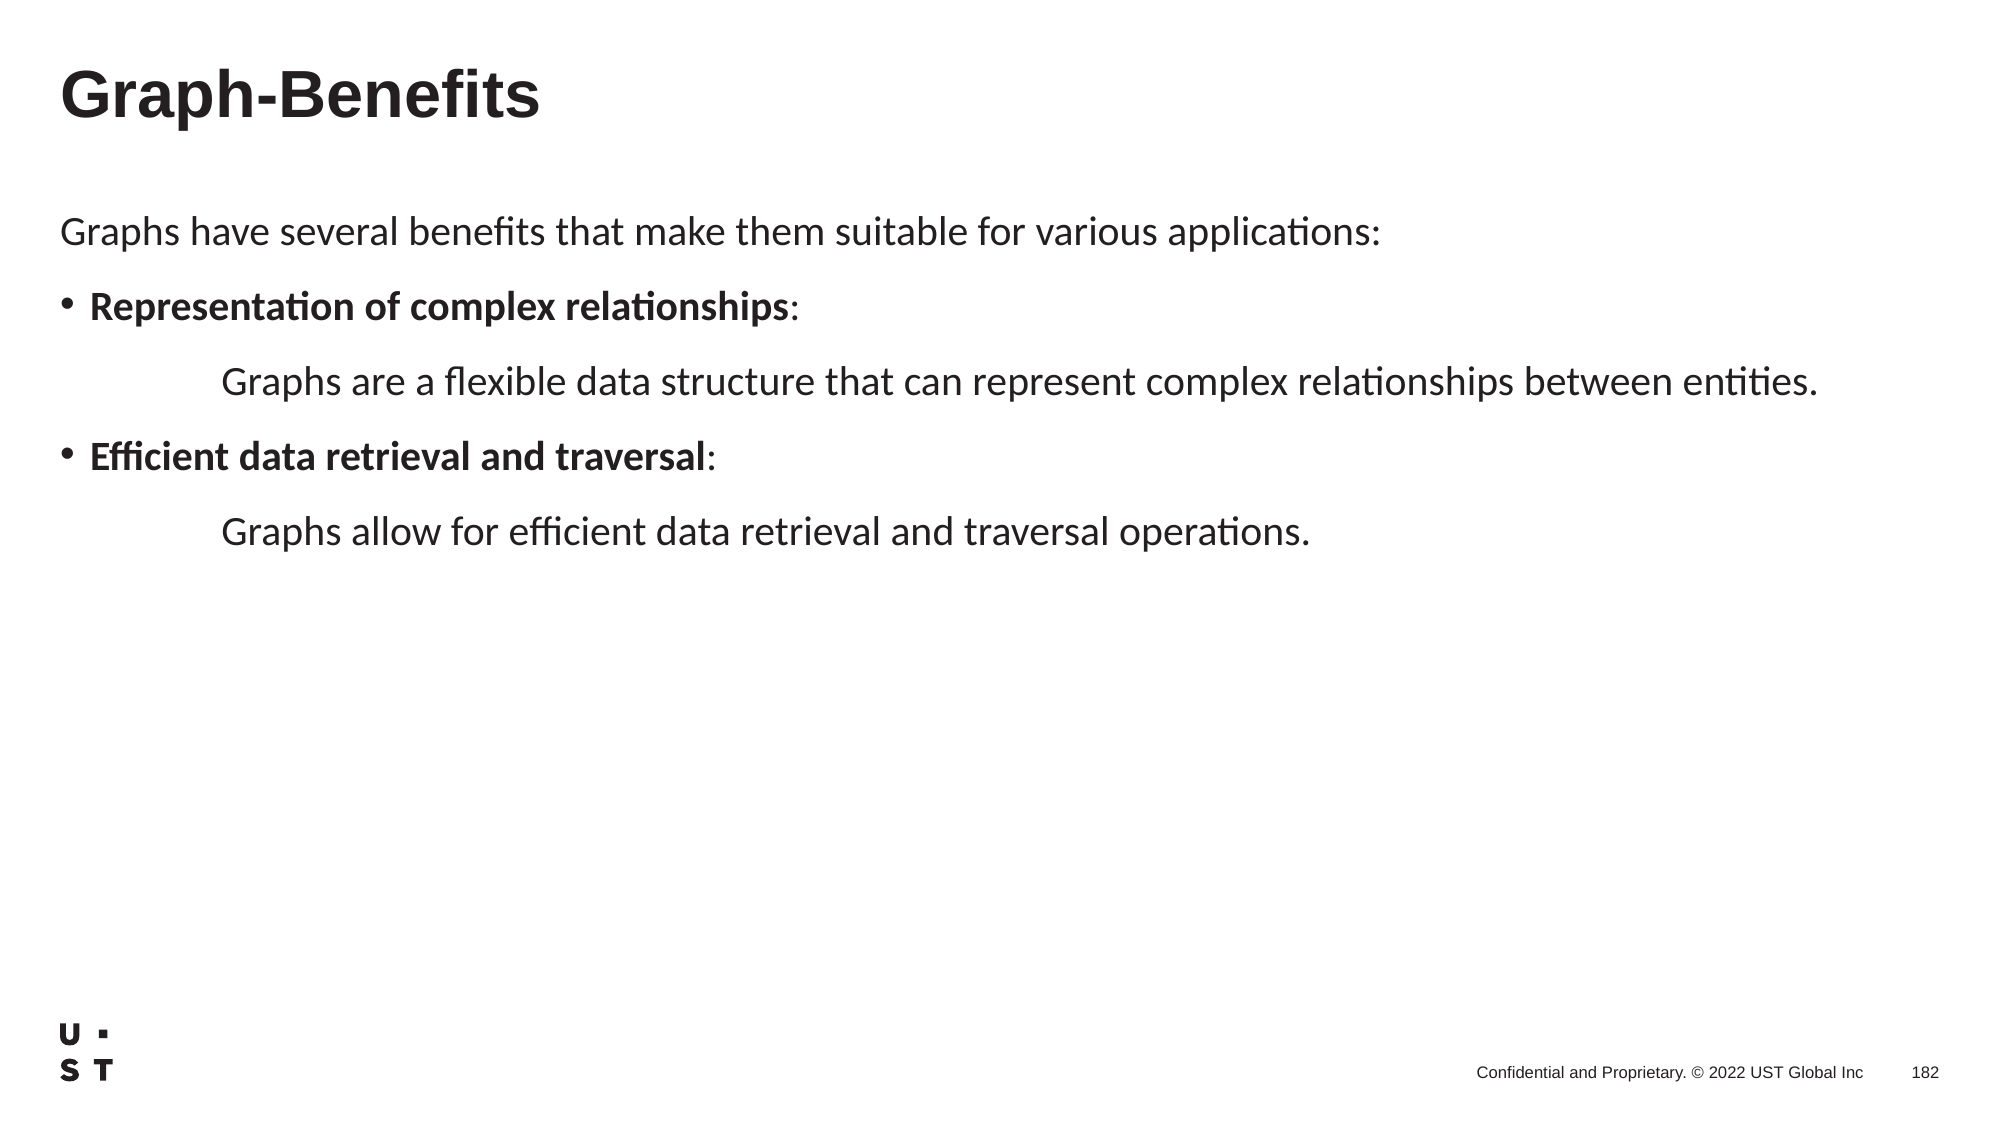

# Graph-Benefits

Graphs have several benefits that make them suitable for various applications:
Representation of complex relationships:
                 Graphs are a flexible data structure that can represent complex relationships between entities.
Efficient data retrieval and traversal:
                 Graphs allow for efficient data retrieval and traversal operations.